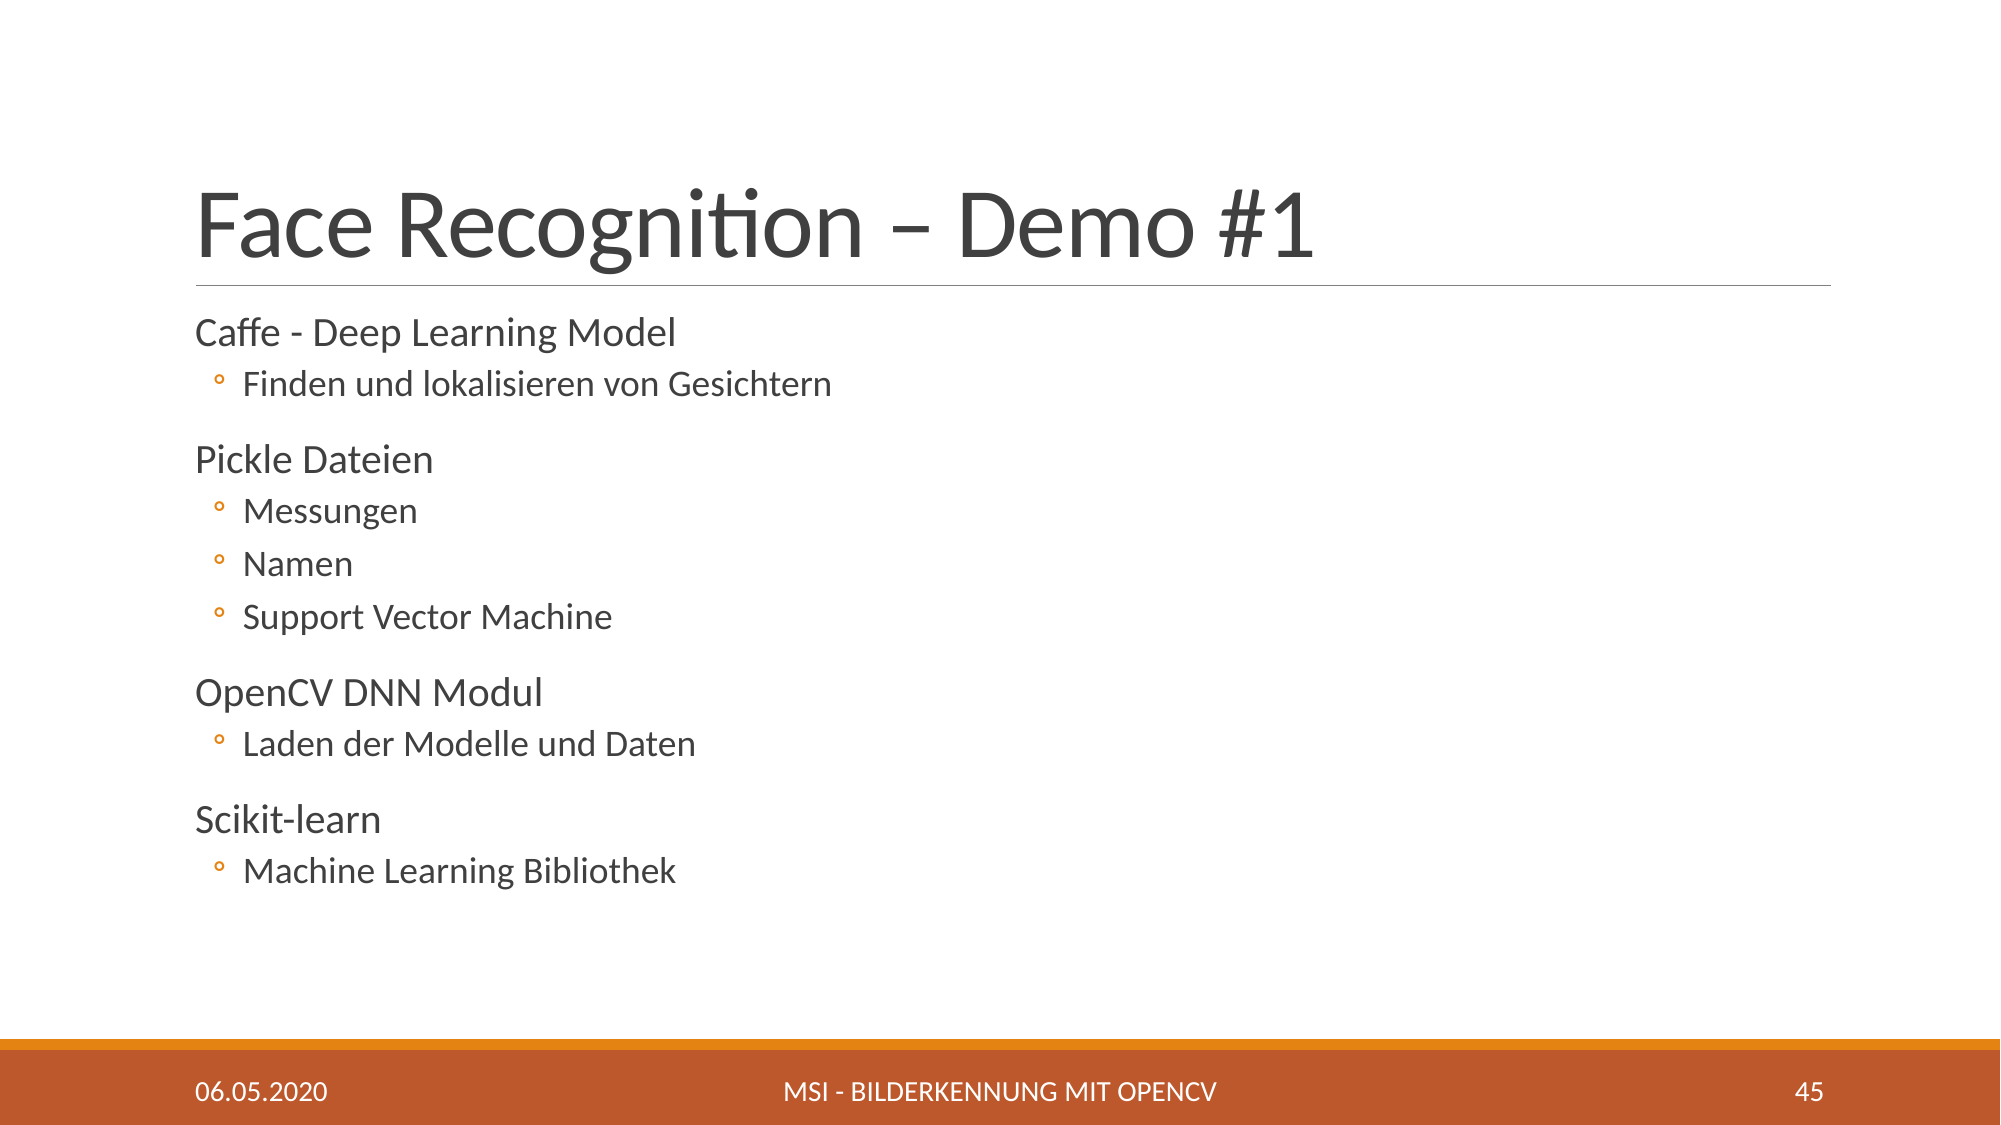

# Face Recognition – Demo #1
Caffe - Deep Learning Model
Finden und lokalisieren von Gesichtern
Pickle Dateien
Messungen
Namen
Support Vector Machine
OpenCV DNN Modul
Laden der Modelle und Daten
Scikit-learn
Machine Learning Bibliothek
06.05.2020
MSI - Bilderkennung mit OpenCV
45